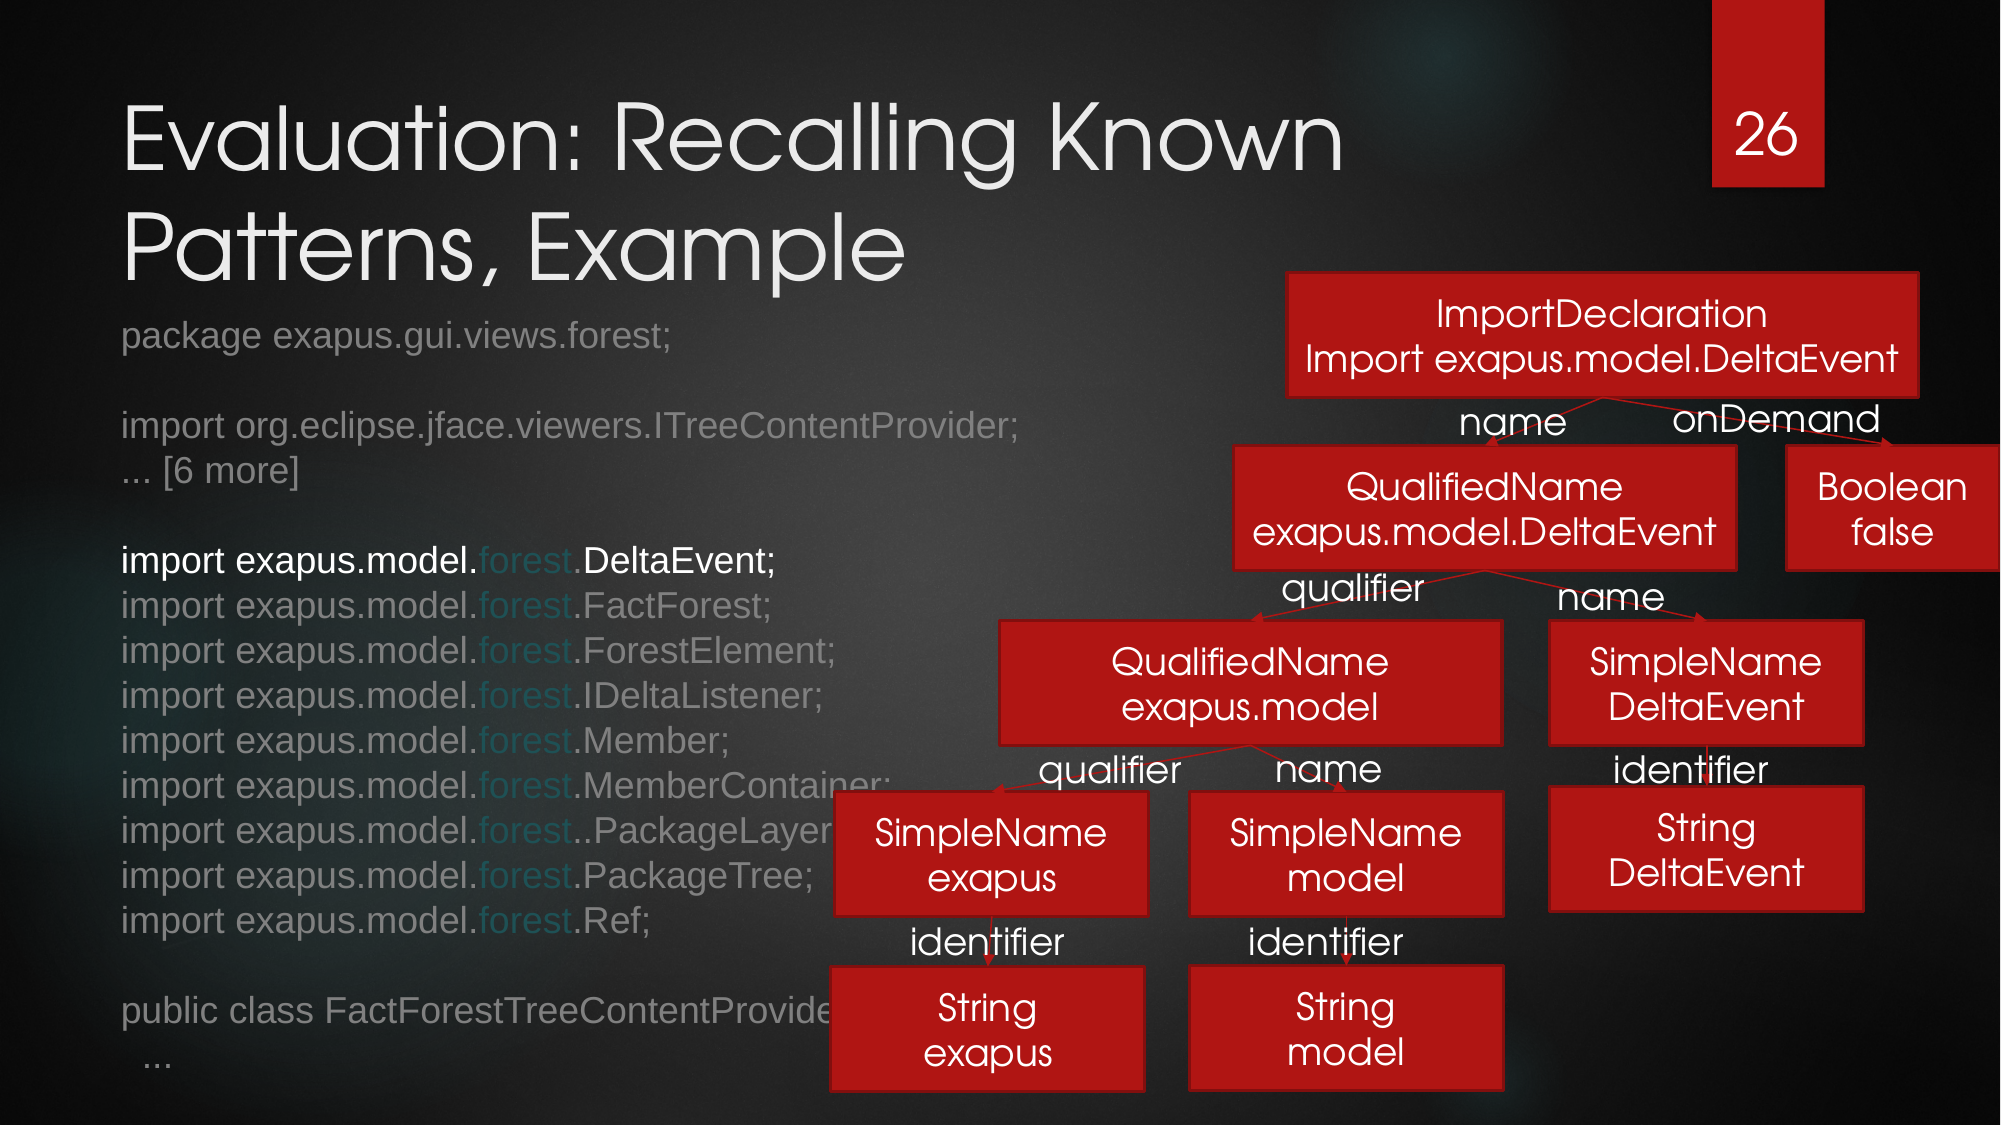

26
# Evaluation: Recalling Known Patterns, Example
ImportDeclaration
Import exapus.model.DeltaEvent
package exapus.gui.views.forest;

import org.eclipse.jface.viewers.ITreeContentProvider;
... [6 more]

import exapus.model.forest.DeltaEvent;
import exapus.model.forest.FactForest;
import exapus.model.forest.ForestElement;
import exapus.model.forest.IDeltaListener;
import exapus.model.forest.Member;
import exapus.model.forest.MemberContainer;
import exapus.model.forest..PackageLayer;
import exapus.model.forest.PackageTree;
import exapus.model.forest.Ref;

public class FactForestTreeContentProvider ... {
  ...
onDemand
name
QualifiedName
exapus.model.DeltaEvent
Boolean
false
qualifier
name
QualifiedName
exapus.model
SimpleName
DeltaEvent
name
qualifier
identifier
String
DeltaEvent
SimpleName
exapus
SimpleName
model
identifier
identifier
String
model
String
exapus